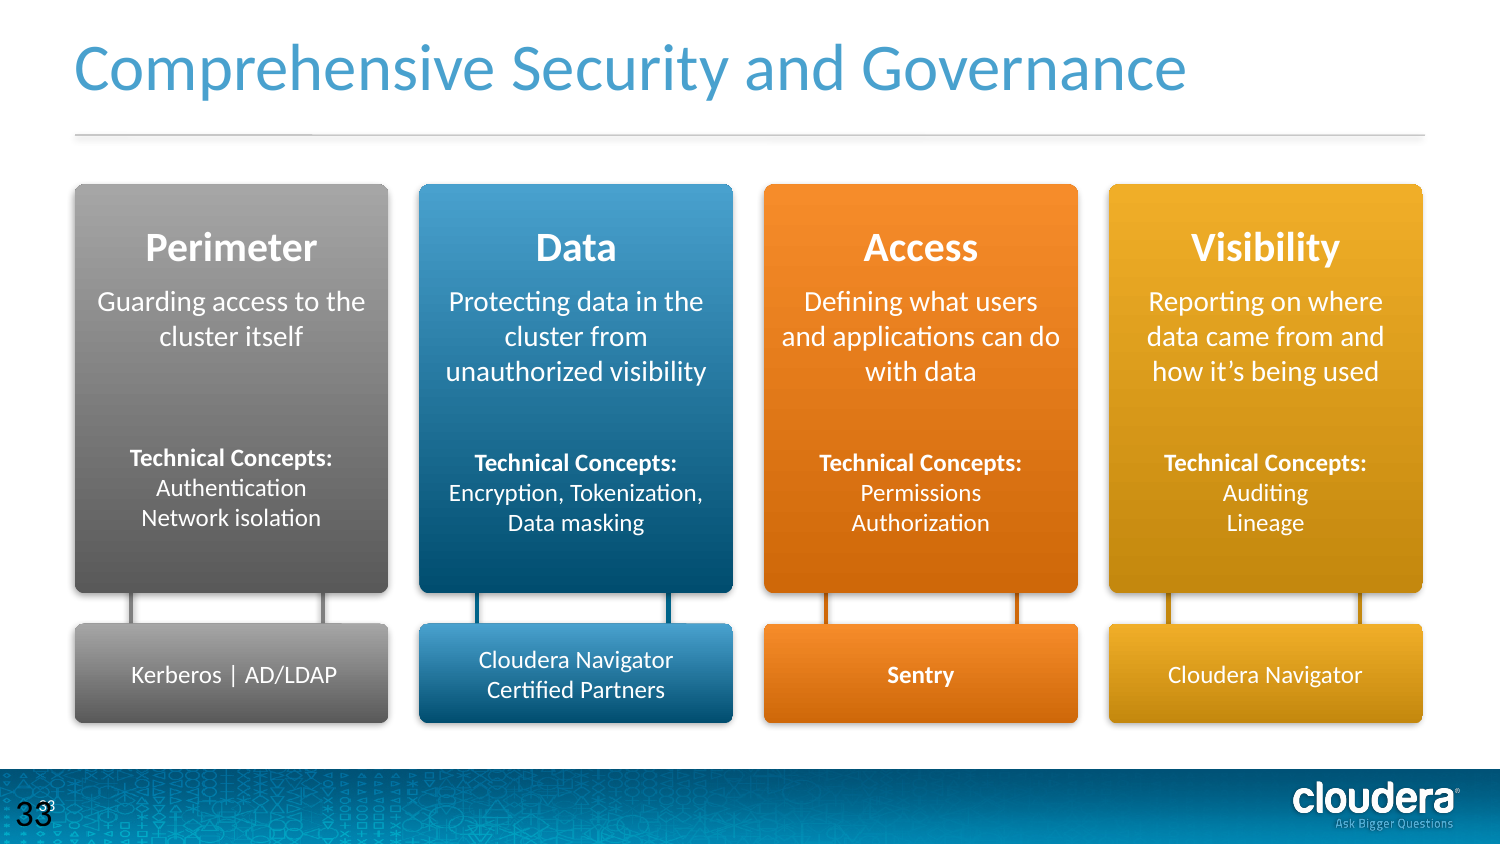

# Comprehensive Security and Governance

Perimeter
Guarding access to the cluster itself

Technical Concepts:
Authentication
Network isolation

Data
Protecting data in the cluster from unauthorized visibility

Technical Concepts:
Encryption, Tokenization,
Data masking

Access
Defining what users and applications can do with data

Technical Concepts:
Permissions
Authorization

Visibility
Reporting on where data came from and how it’s being used

Technical Concepts:
Auditing
Lineage

 Kerberos | AD/LDAP
Cloudera Navigator
Certified Partners
Sentry
Cloudera Navigator
33